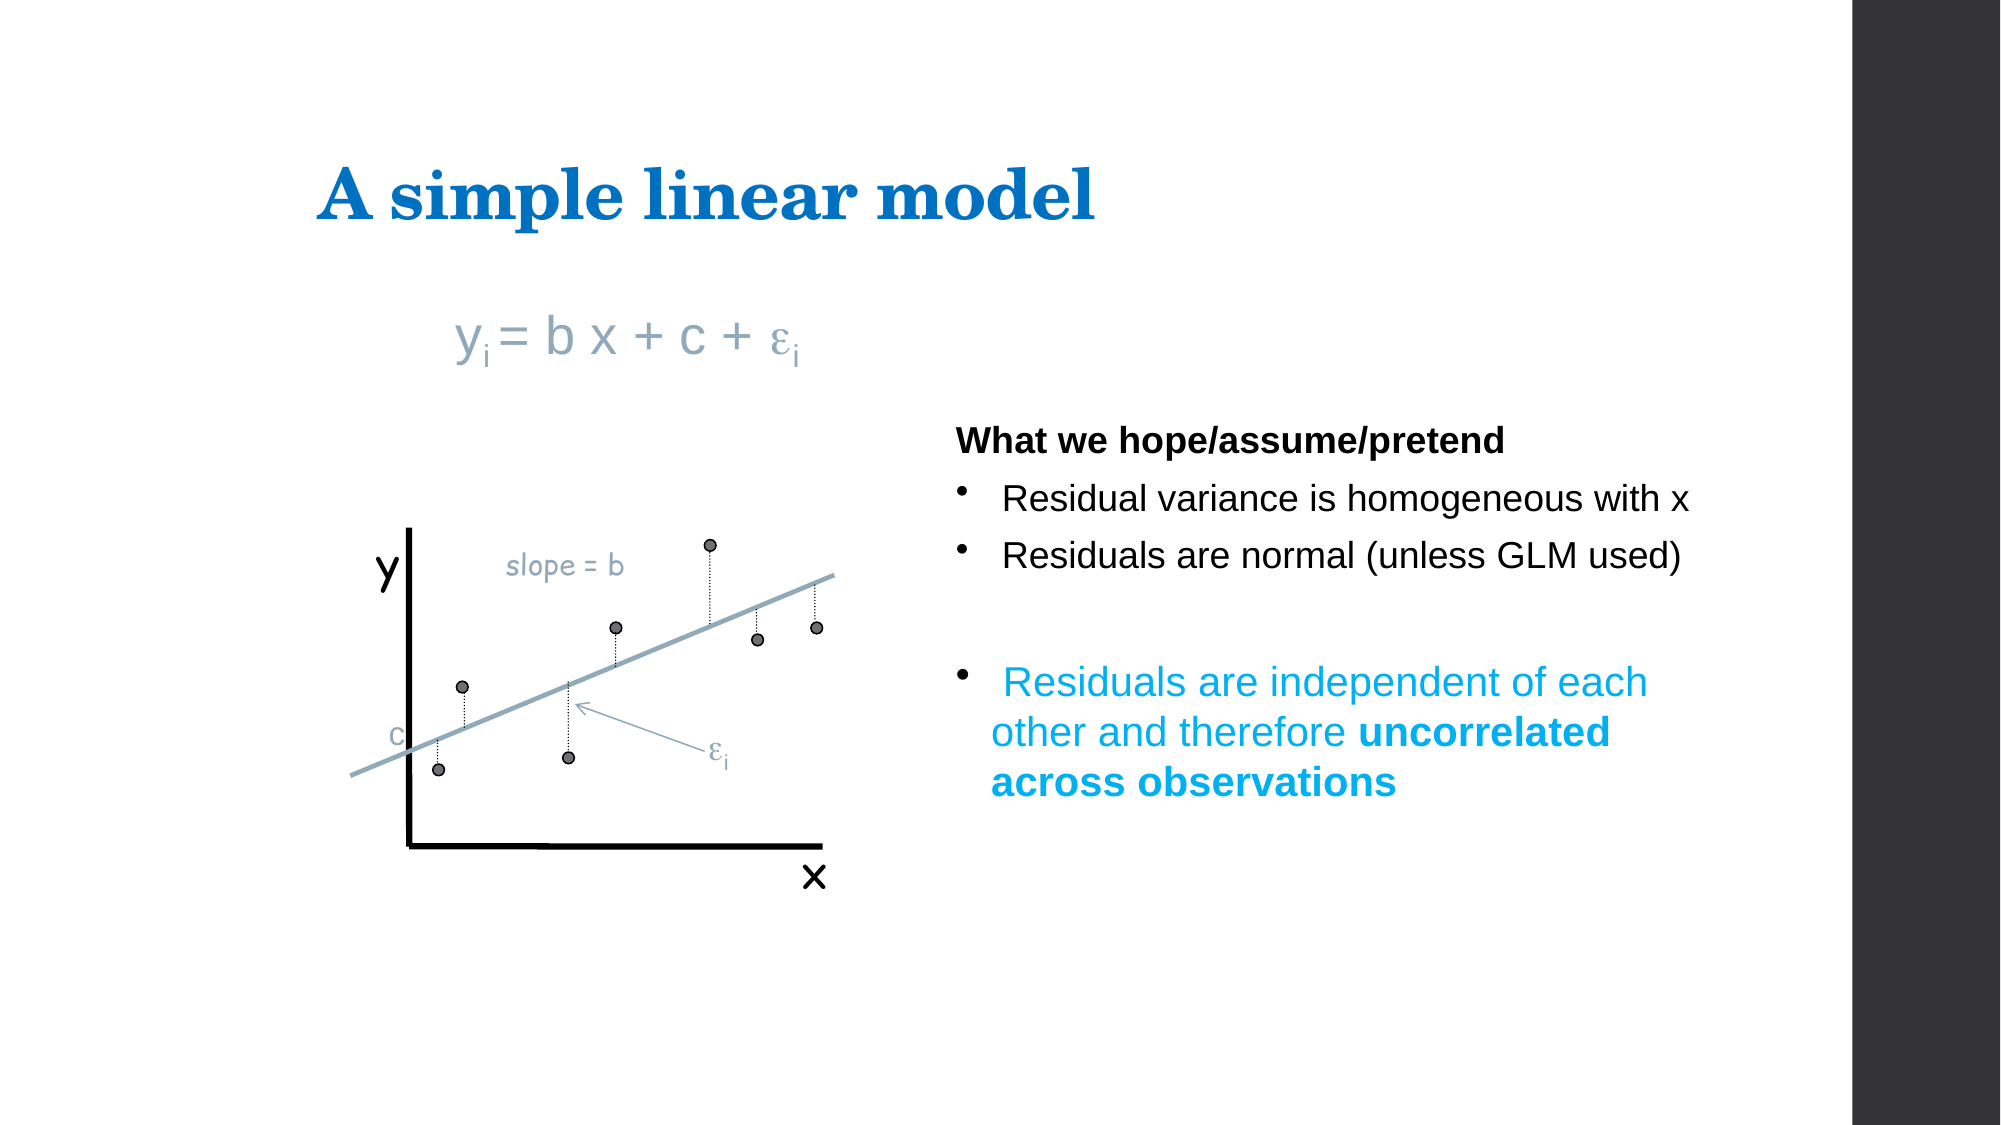

# A simple linear model

	yi = b x + c + εi
What we hope/assume/pretend
 Residual variance is homogeneous with x
 Residuals are normal (unless GLM used)

 Residuals are independent of each other and therefore uncorrelated across observations
y

        slope = b

εi

c
x